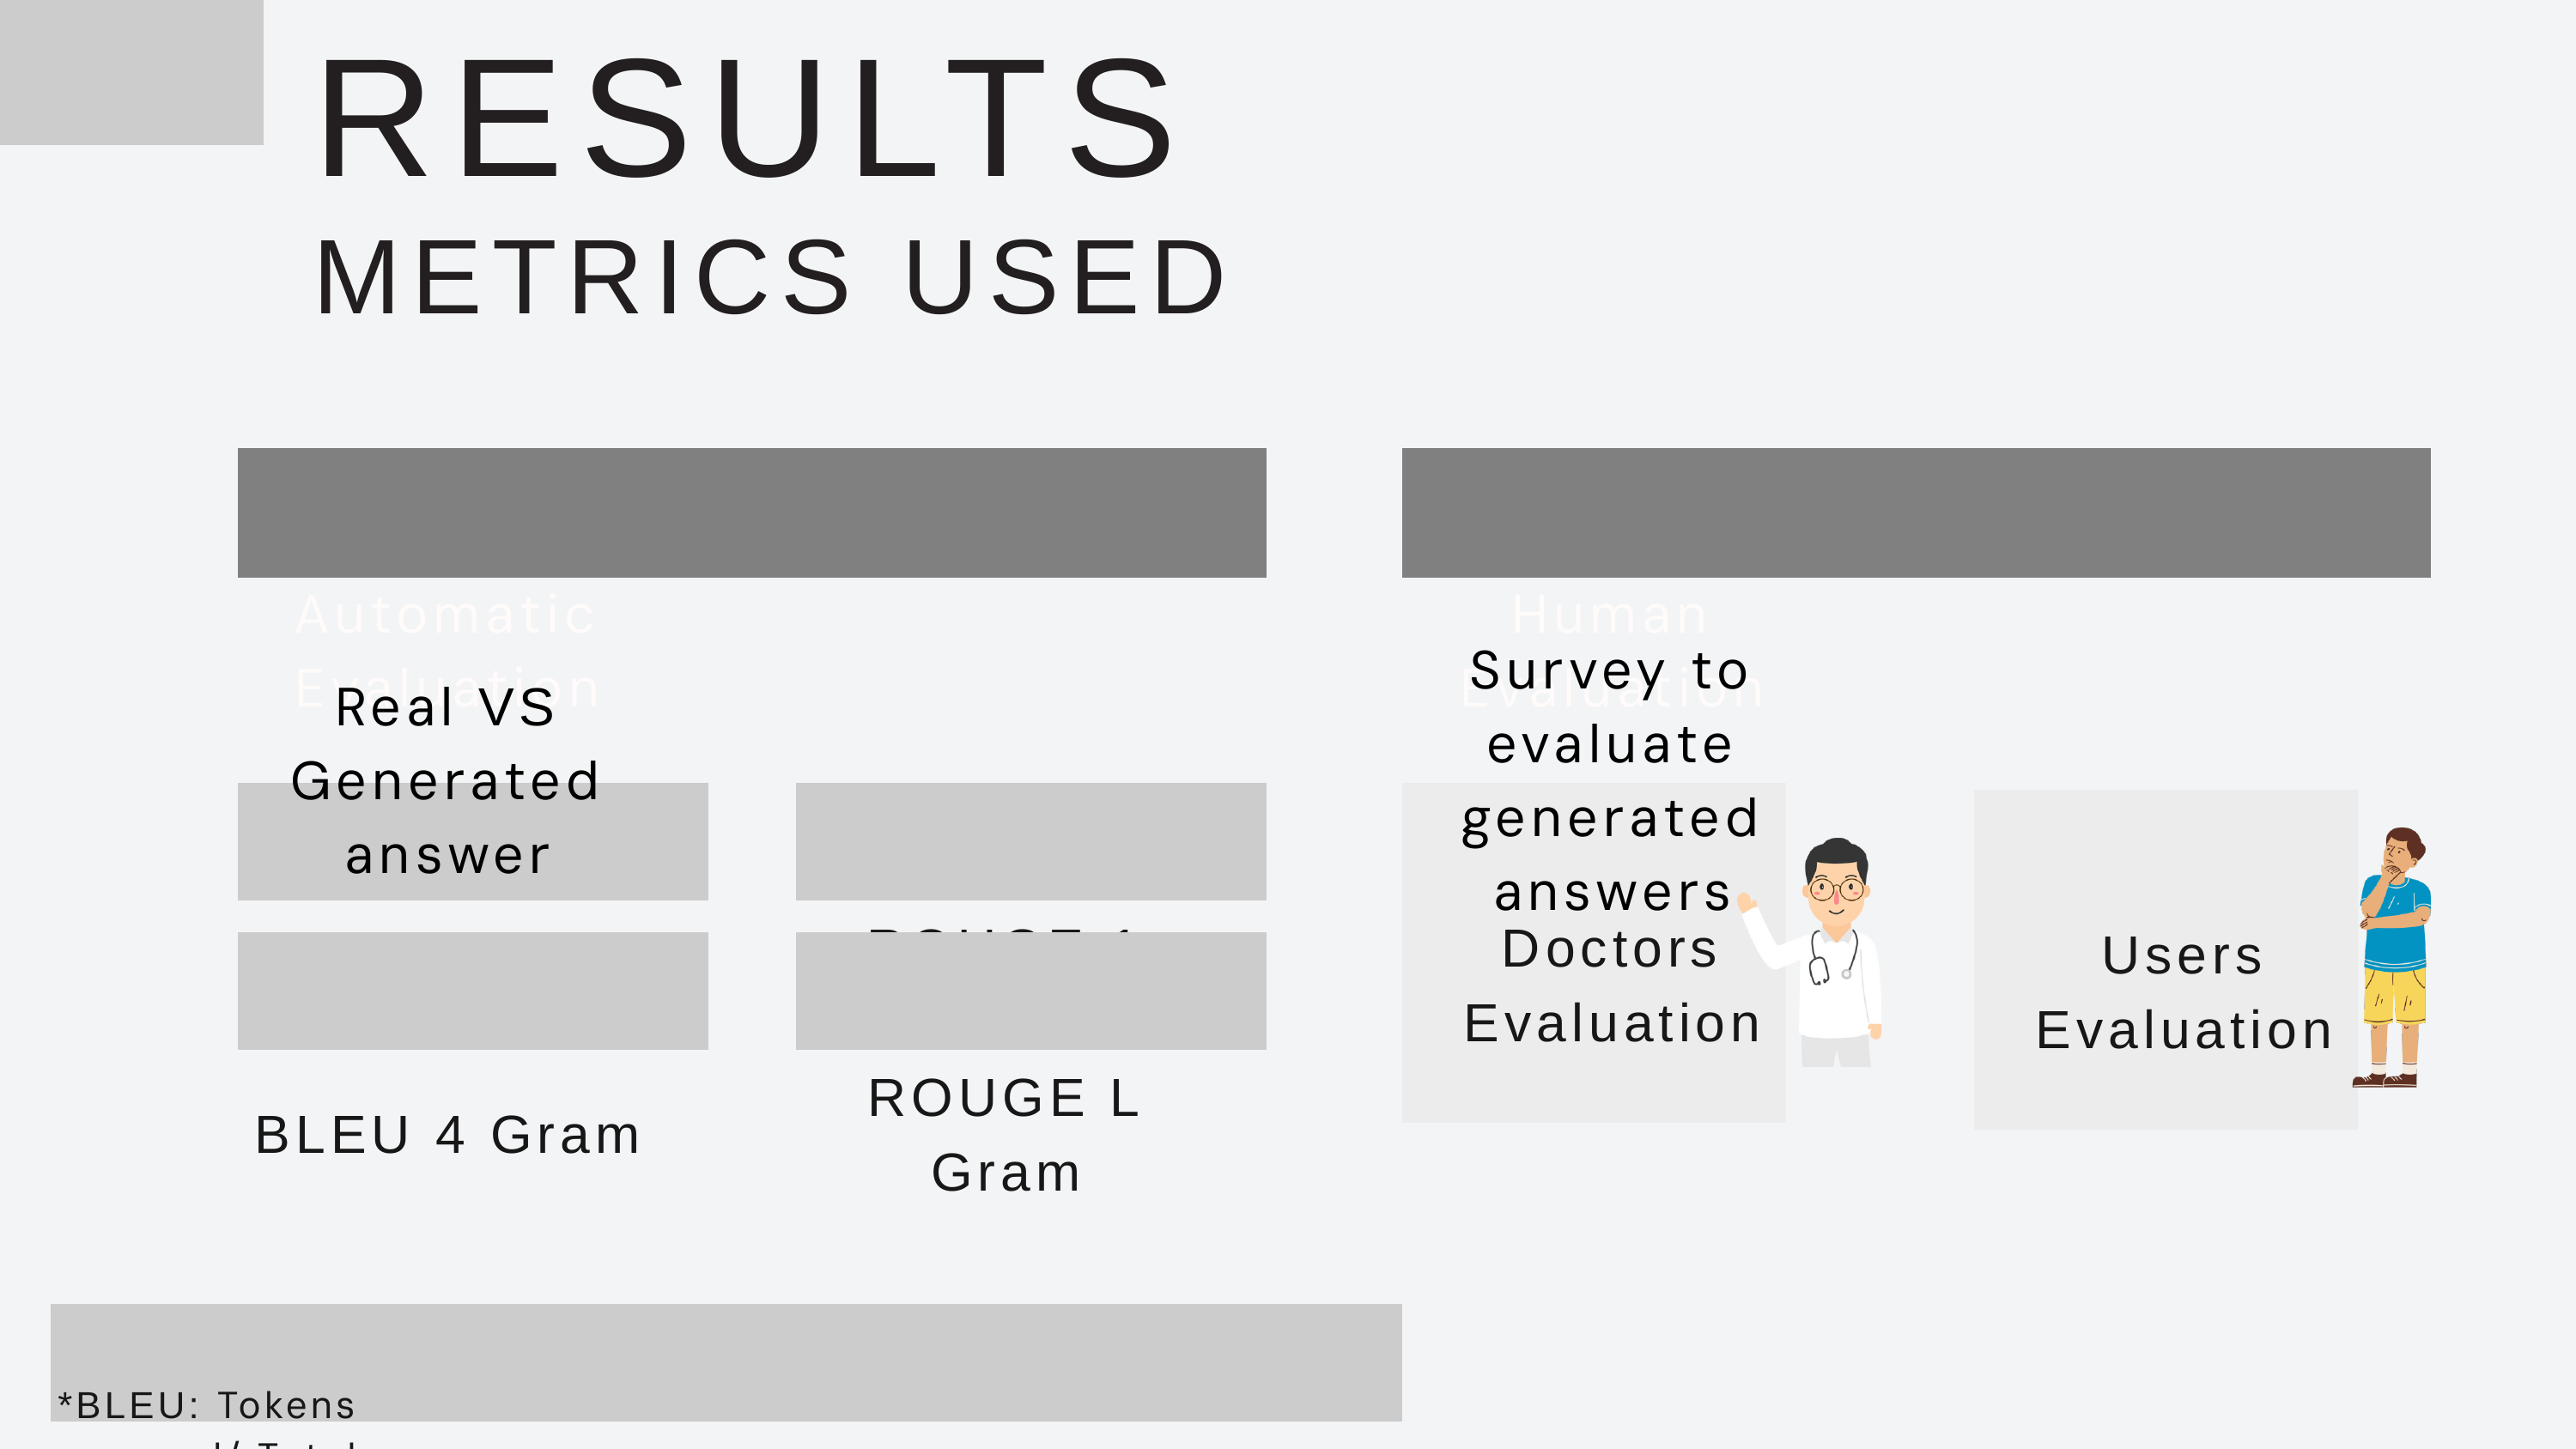

RESULTS
METRICS USED

Automatic Evaluation

Human Evaluation

Real VS Generated answer

Survey to evaluate generated answers

BLEU 1 Gram

ROUGE 1 Gram

Doctors Evaluation

Users Evaluation

BLEU 4 Gram

ROUGE L Gram

*BLEU: Tokens covered/ Total
*ROUGE: Similar to Recall (correct tokens identified)